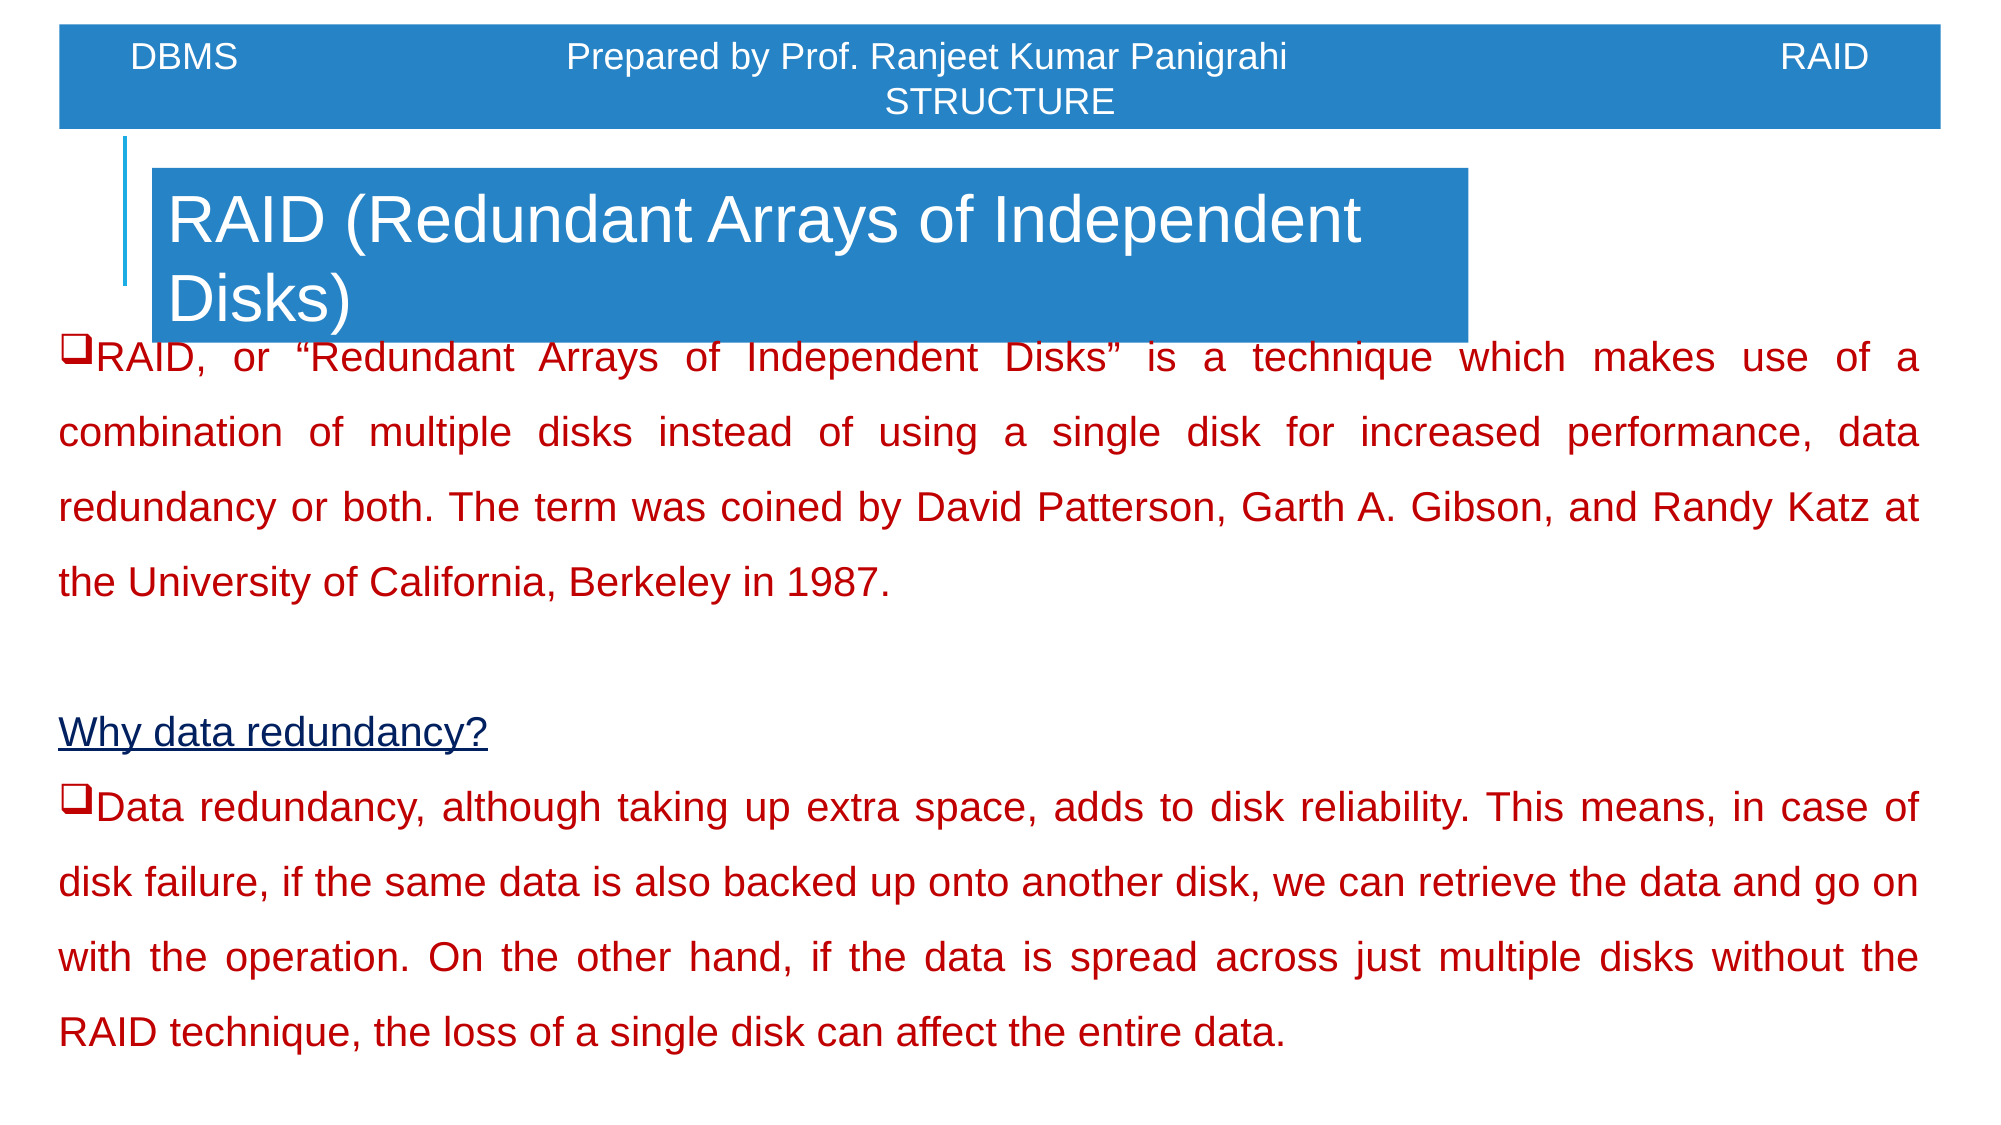

DBMS		             Prepared by Prof. Ranjeet Kumar Panigrahi				RAID STRUCTURE
RAID (Redundant Arrays of Independent Disks)
RAID, or “Redundant Arrays of Independent Disks” is a technique which makes use of a combination of multiple disks instead of using a single disk for increased performance, data redundancy or both. The term was coined by David Patterson, Garth A. Gibson, and Randy Katz at the University of California, Berkeley in 1987.

Why data redundancy?
Data redundancy, although taking up extra space, adds to disk reliability. This means, in case of disk failure, if the same data is also backed up onto another disk, we can retrieve the data and go on with the operation. On the other hand, if the data is spread across just multiple disks without the RAID technique, the loss of a single disk can affect the entire data.